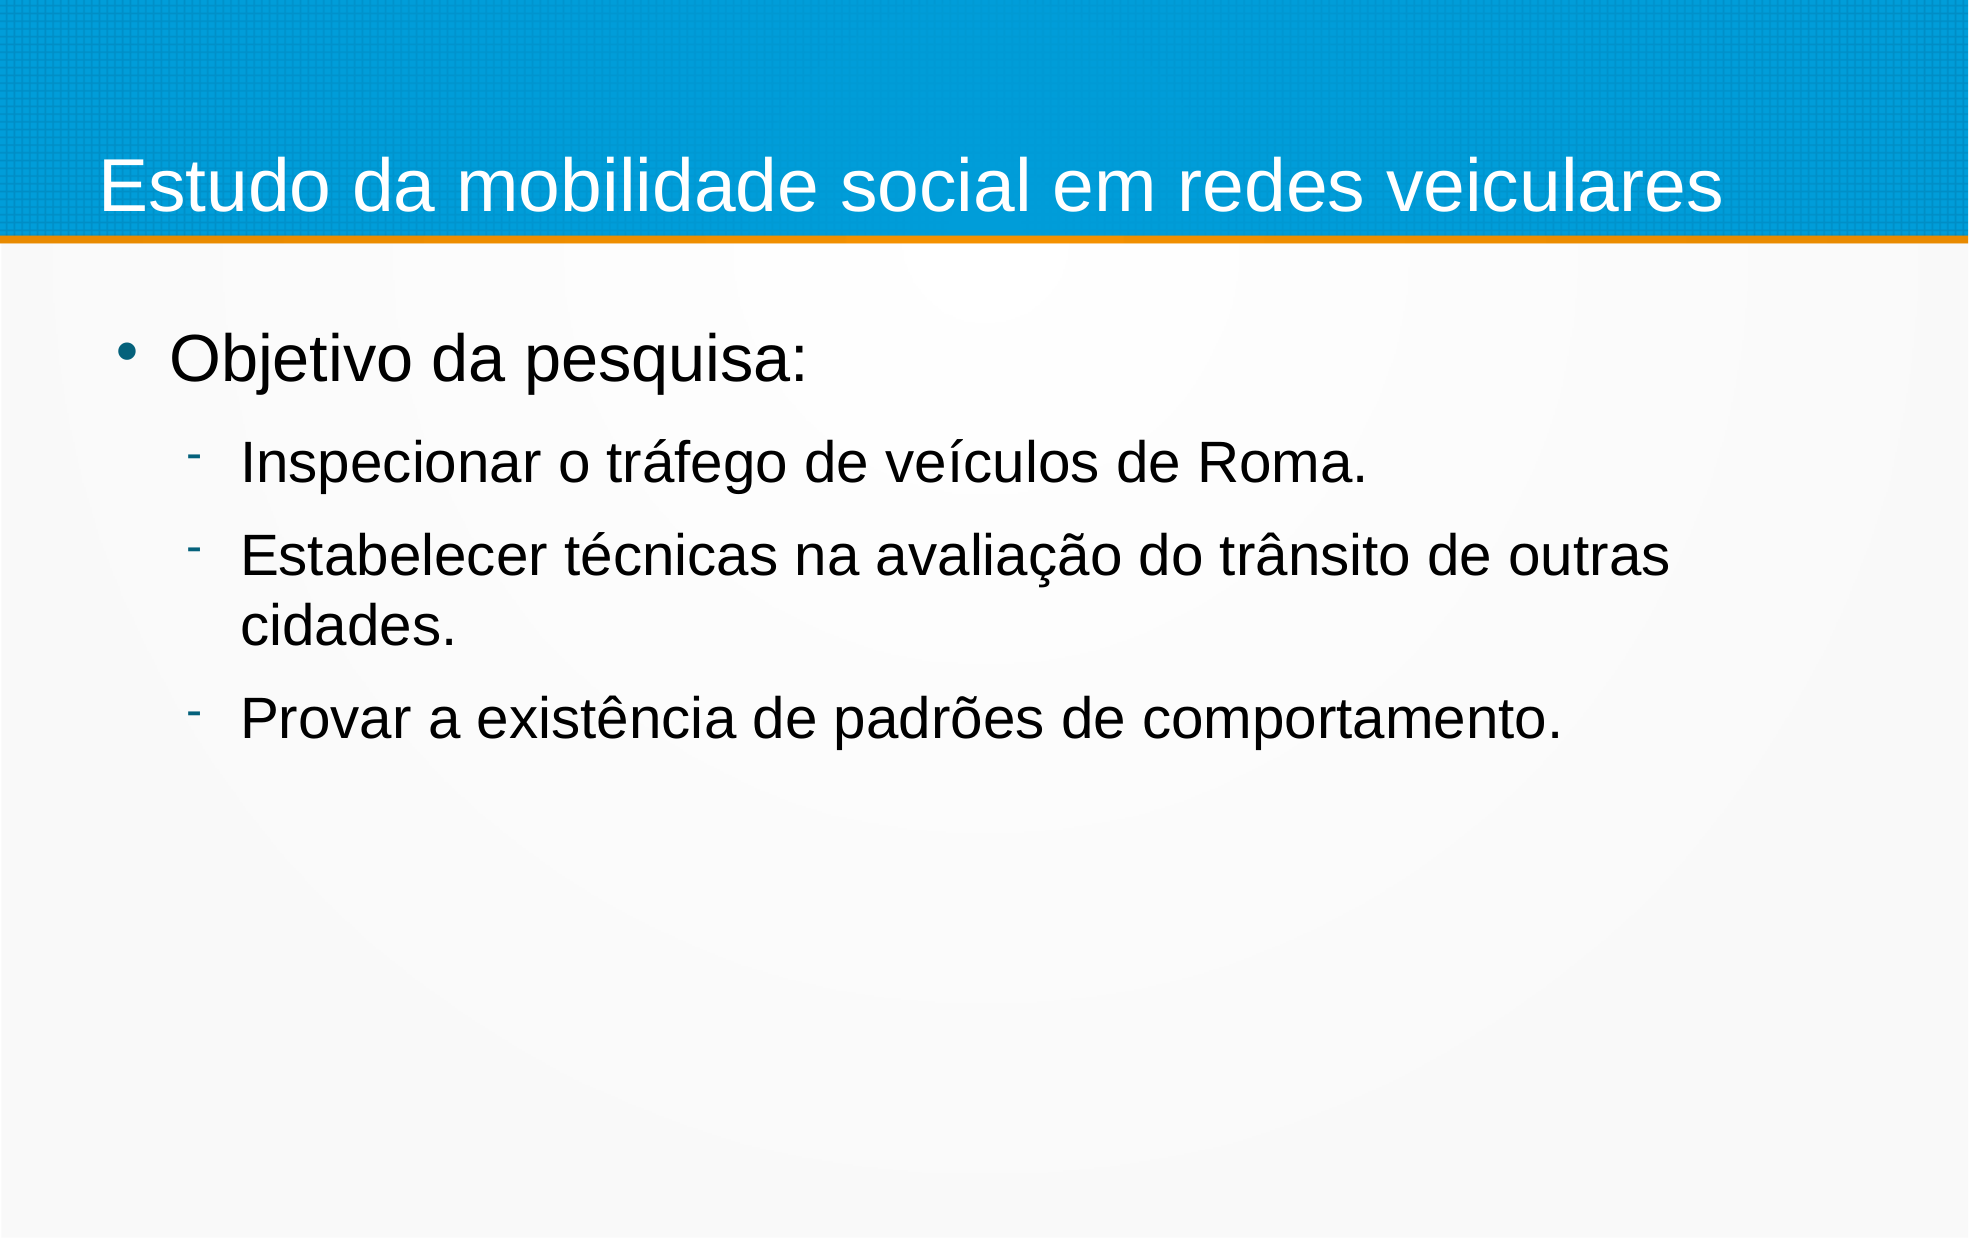

Estudo da mobilidade social em redes veiculares
Objetivo da pesquisa:
Inspecionar o tráfego de veículos de Roma.
Estabelecer técnicas na avaliação do trânsito de outras cidades.
Provar a existência de padrões de comportamento.